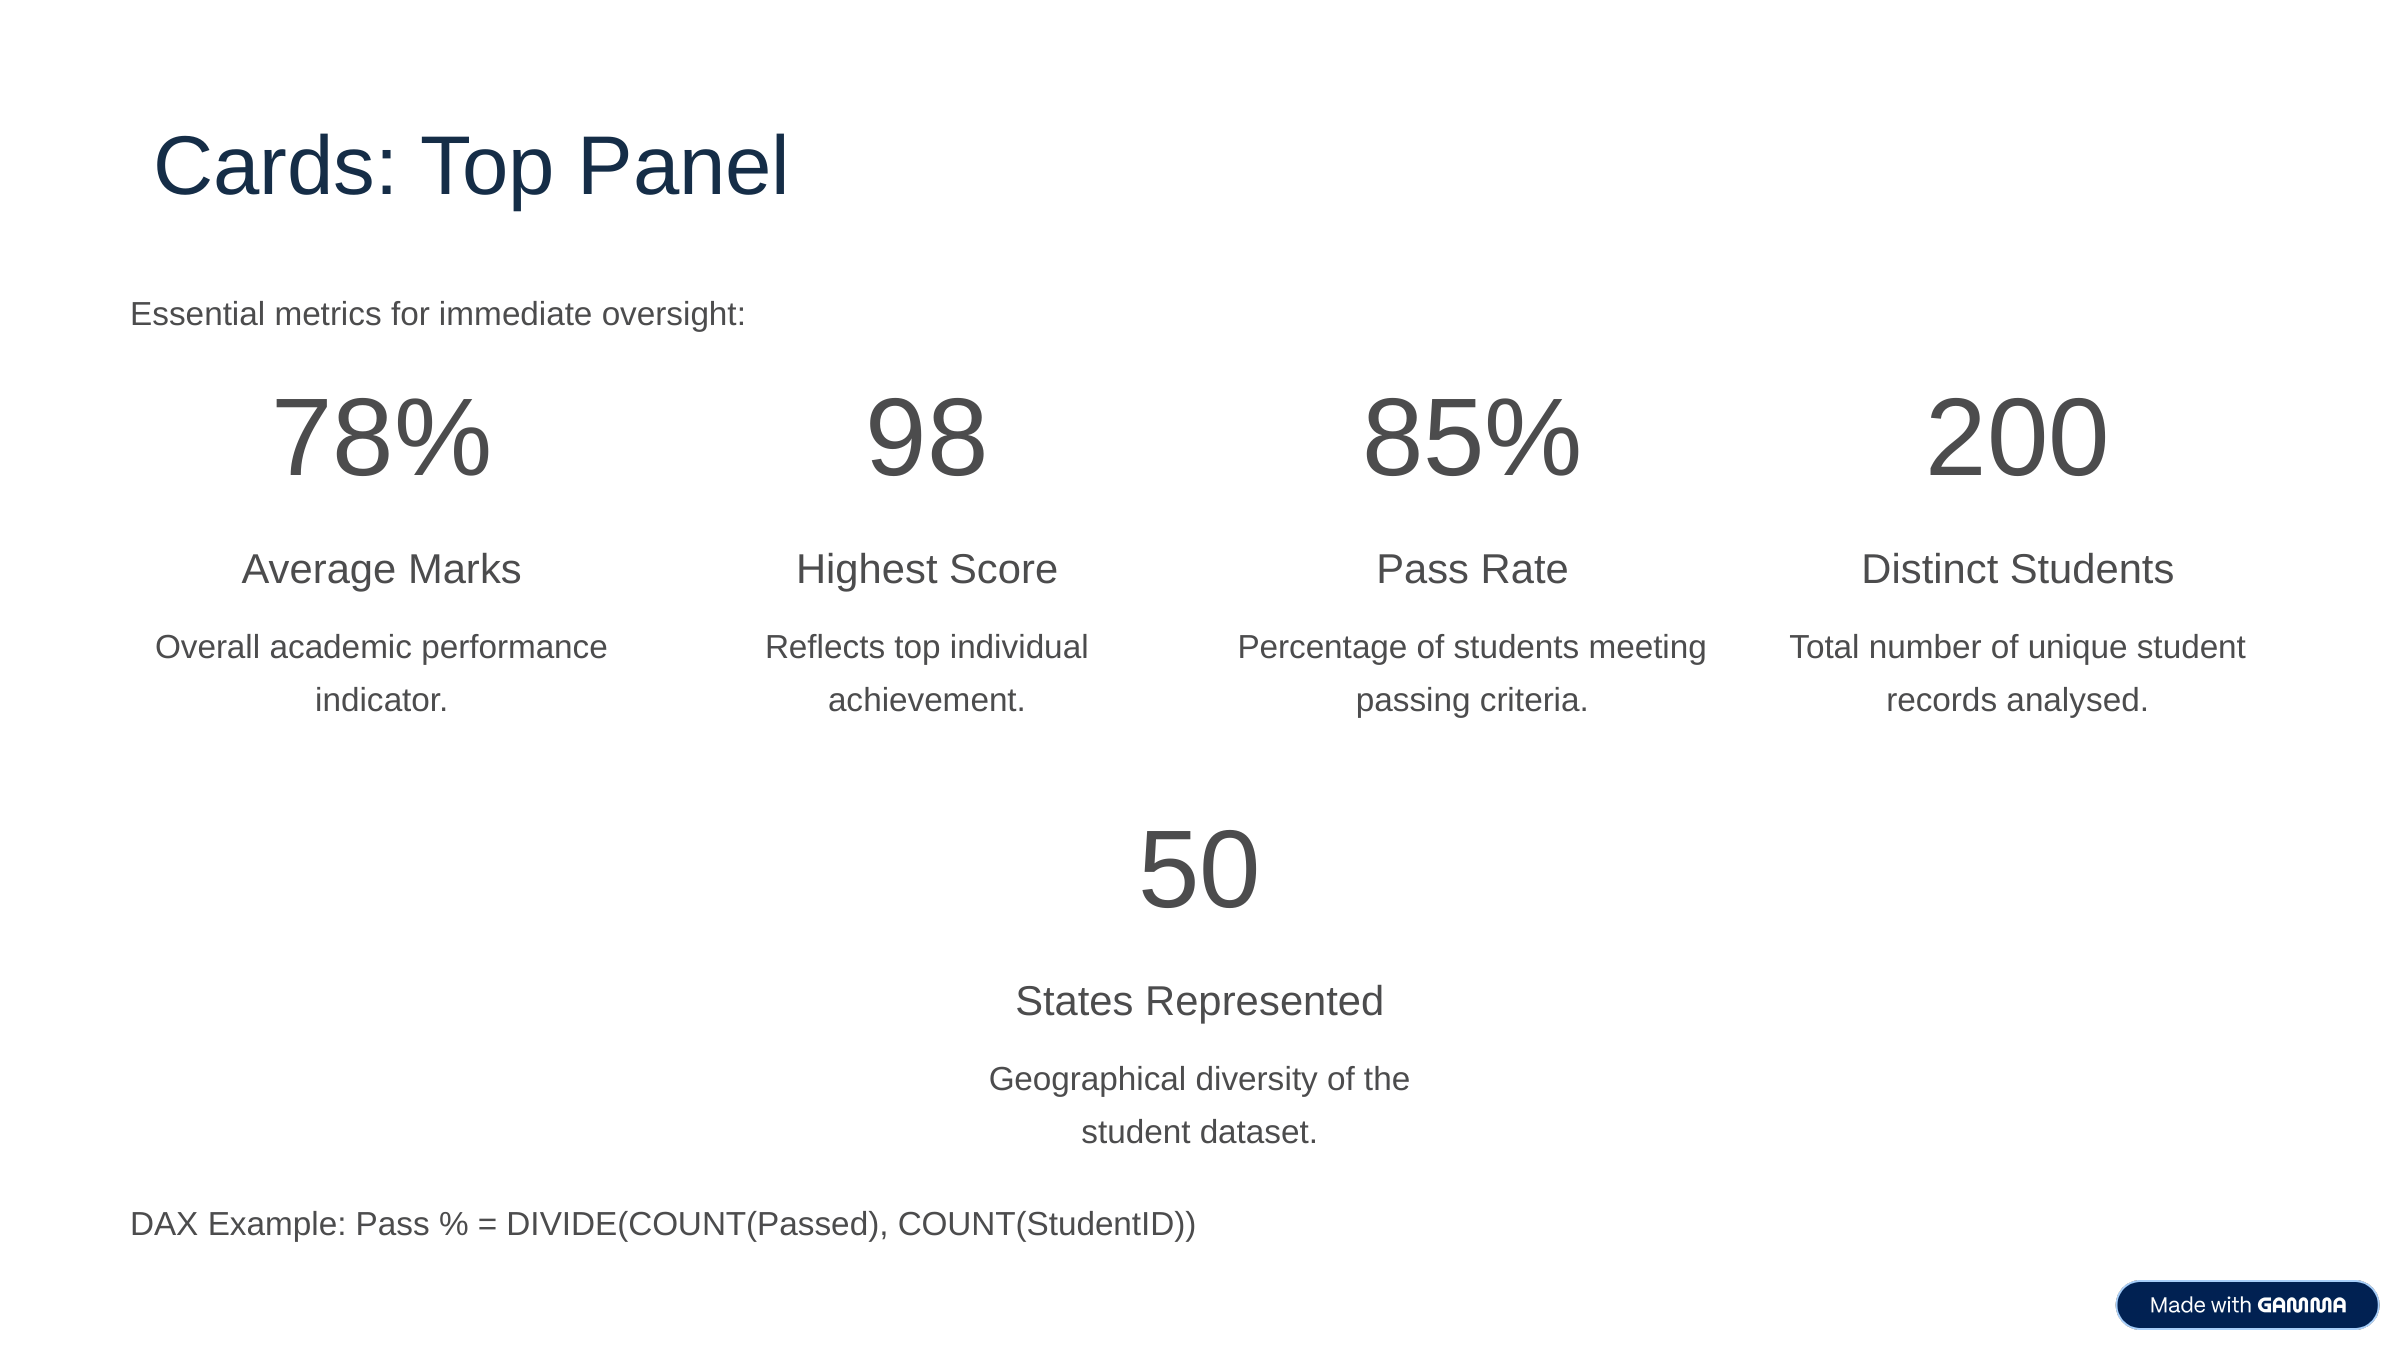

Cards: Top Panel
Essential metrics for immediate oversight:
78%
98
85%
200
Average Marks
Highest Score
Pass Rate
Distinct Students
Overall academic performance indicator.
Reflects top individual achievement.
Percentage of students meeting passing criteria.
Total number of unique student records analysed.
50
States Represented
Geographical diversity of the student dataset.
DAX Example: Pass % = DIVIDE(COUNT(Passed), COUNT(StudentID))